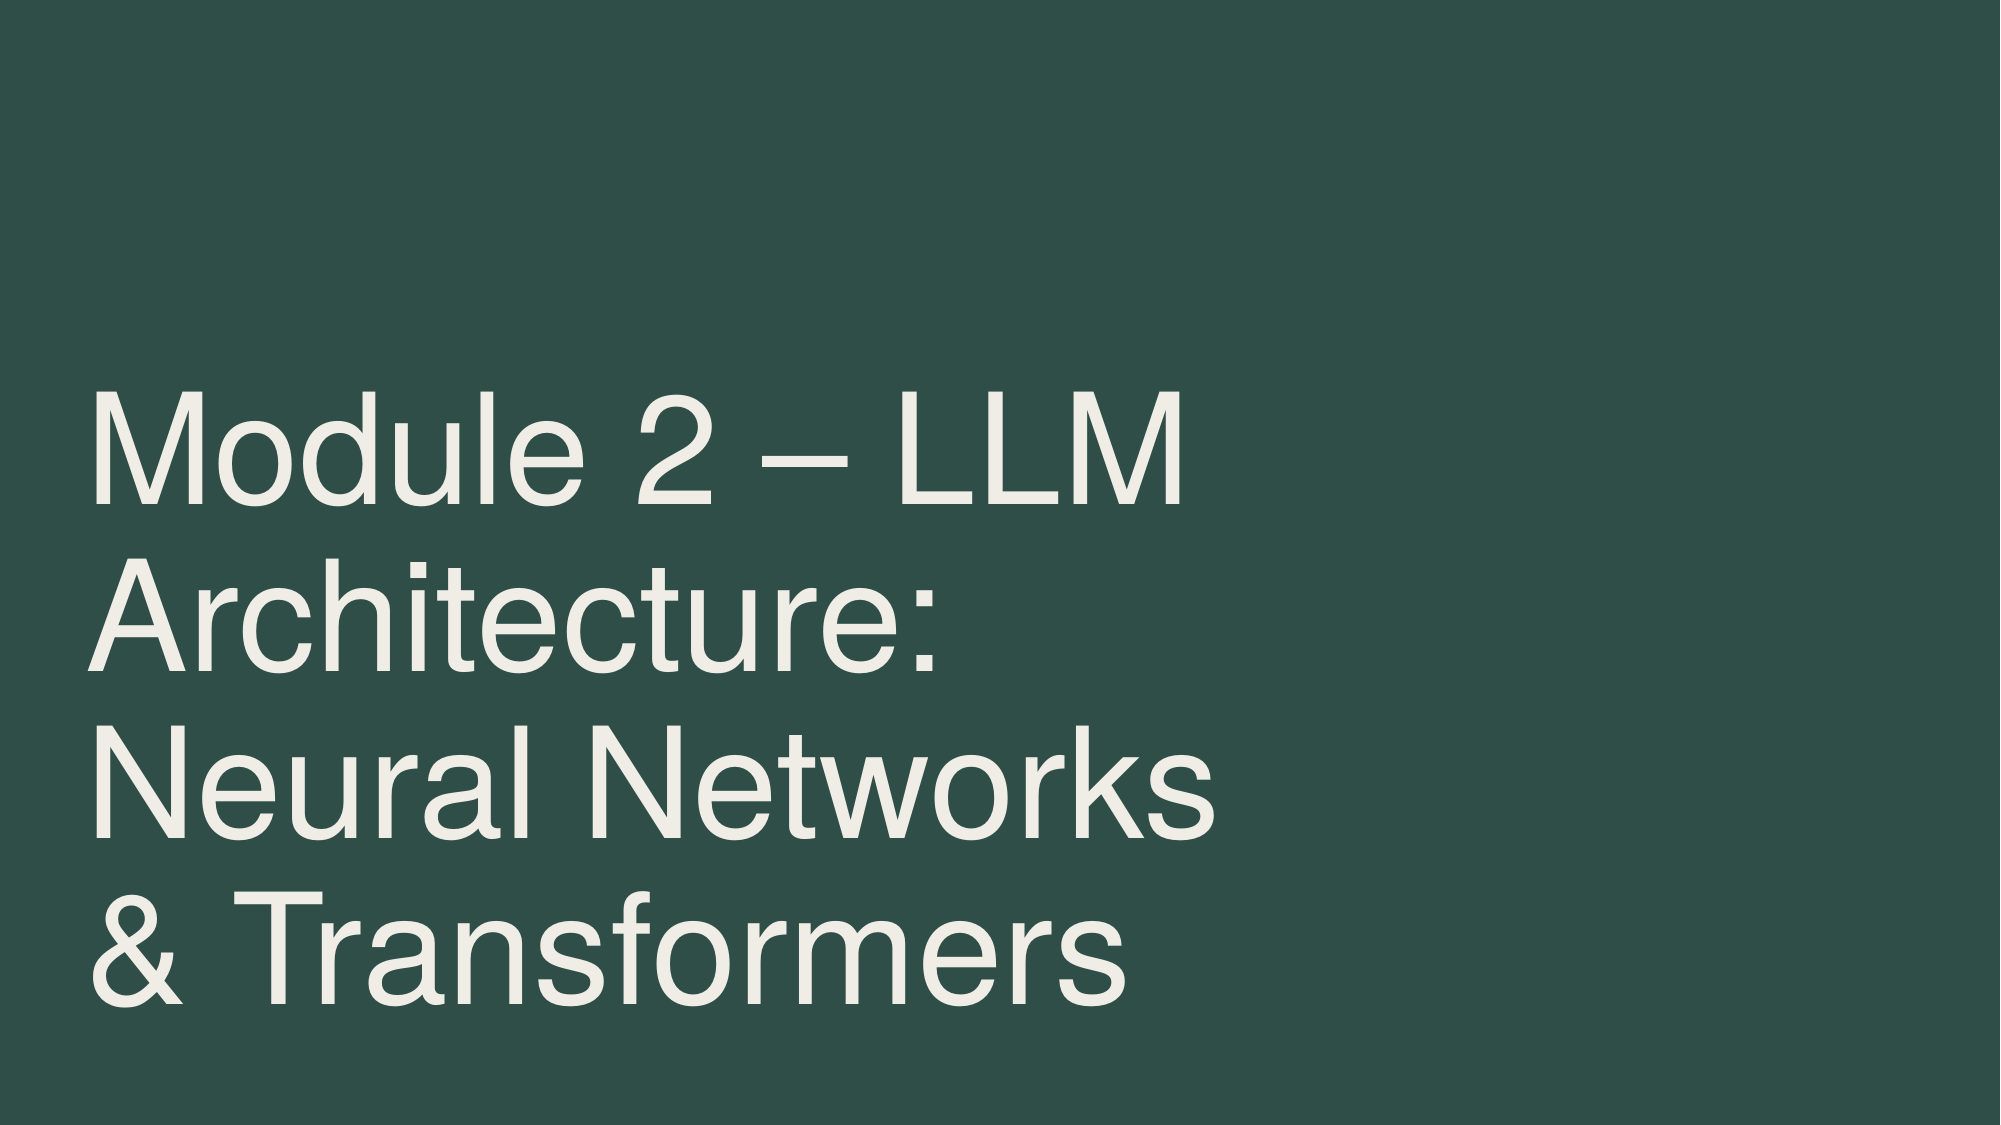

# Module 2 – LLM Architecture: Neural Networks & Transformers